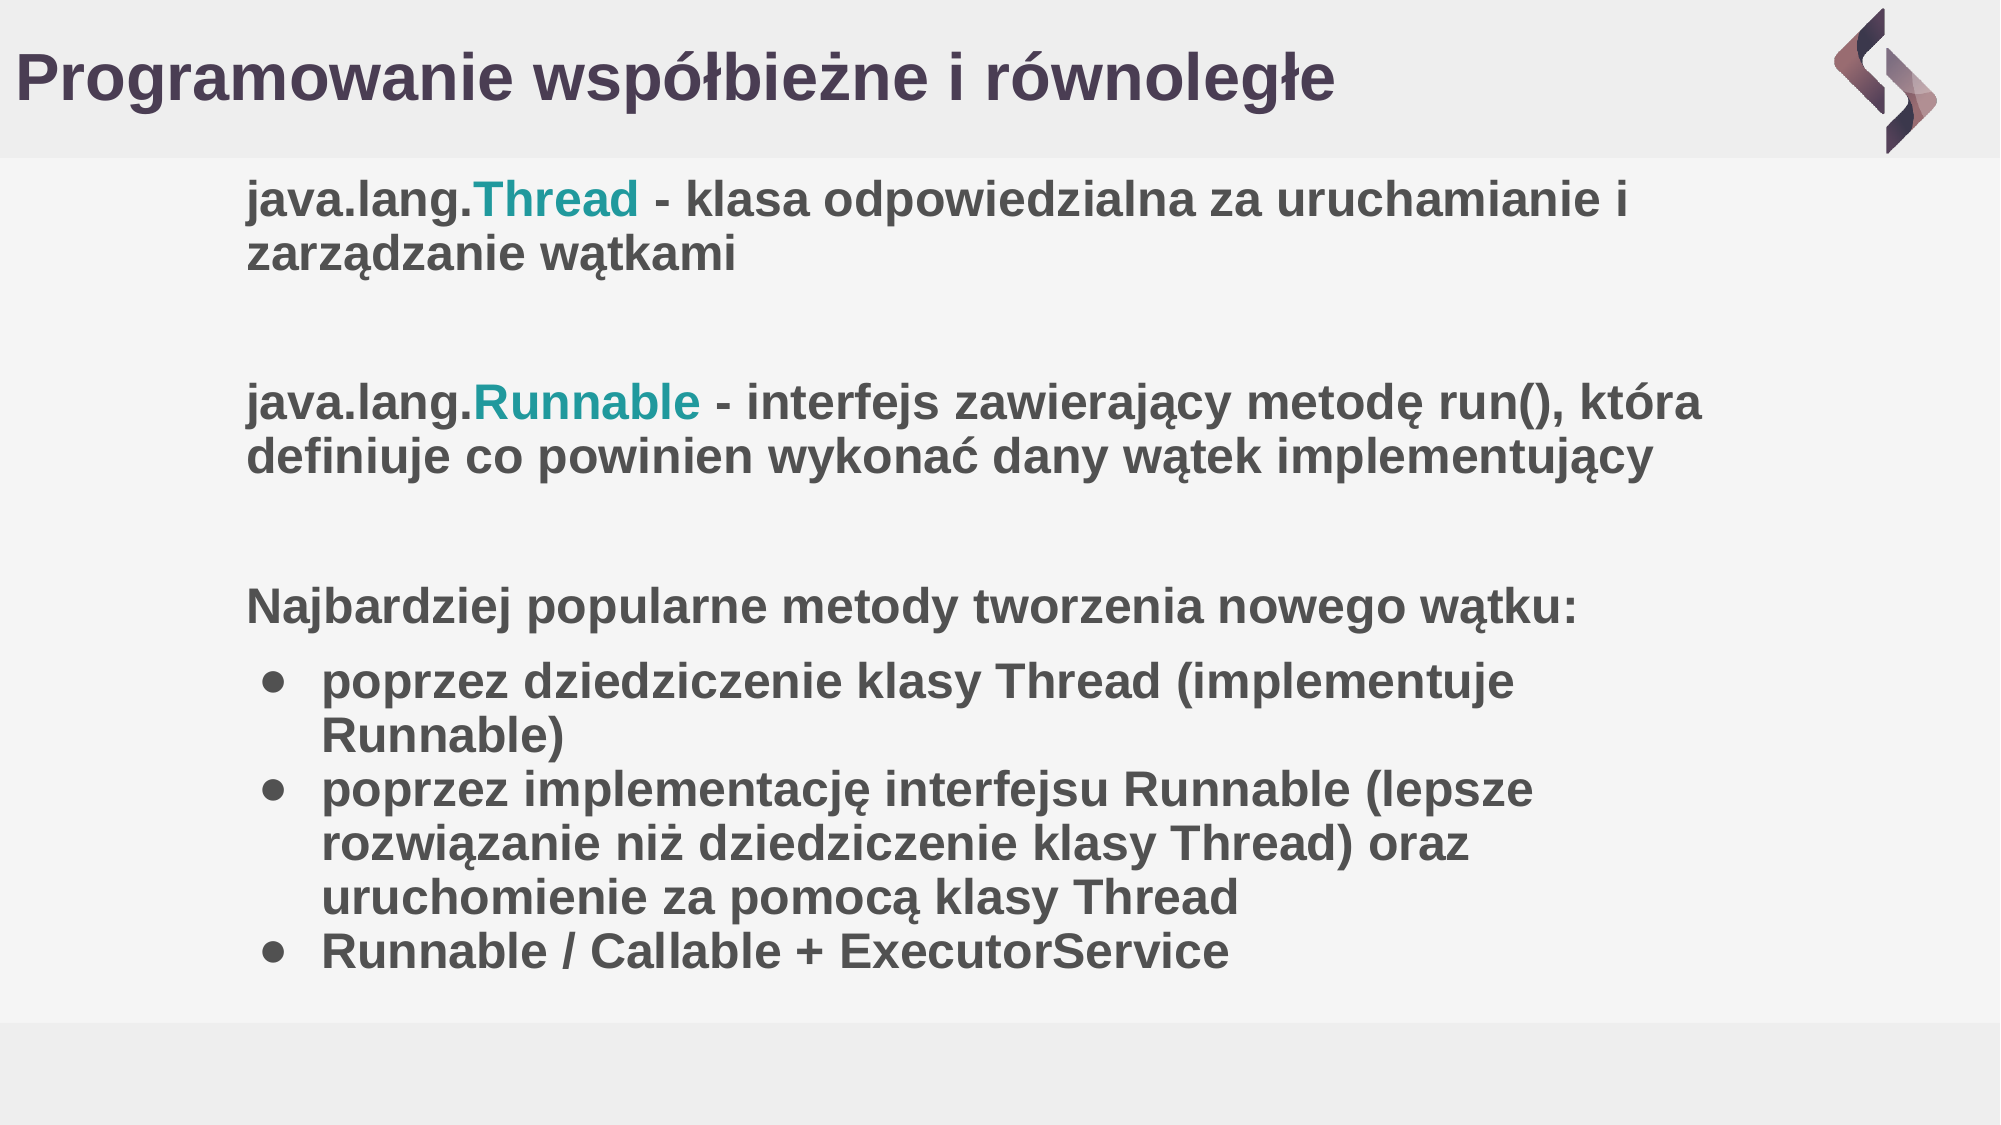

# Programowanie współbieżne i równoległe
java.lang.Thread - klasa odpowiedzialna za uruchamianie i zarządzanie wątkami

java.lang.Runnable - interfejs zawierający metodę run(), która definiuje co powinien wykonać dany wątek implementujący

Najbardziej popularne metody tworzenia nowego wątku:
poprzez dziedziczenie klasy Thread (implementuje Runnable)
poprzez implementację interfejsu Runnable (lepsze rozwiązanie niż dziedziczenie klasy Thread) oraz uruchomienie za pomocą klasy Thread
Runnable / Callable + ExecutorService